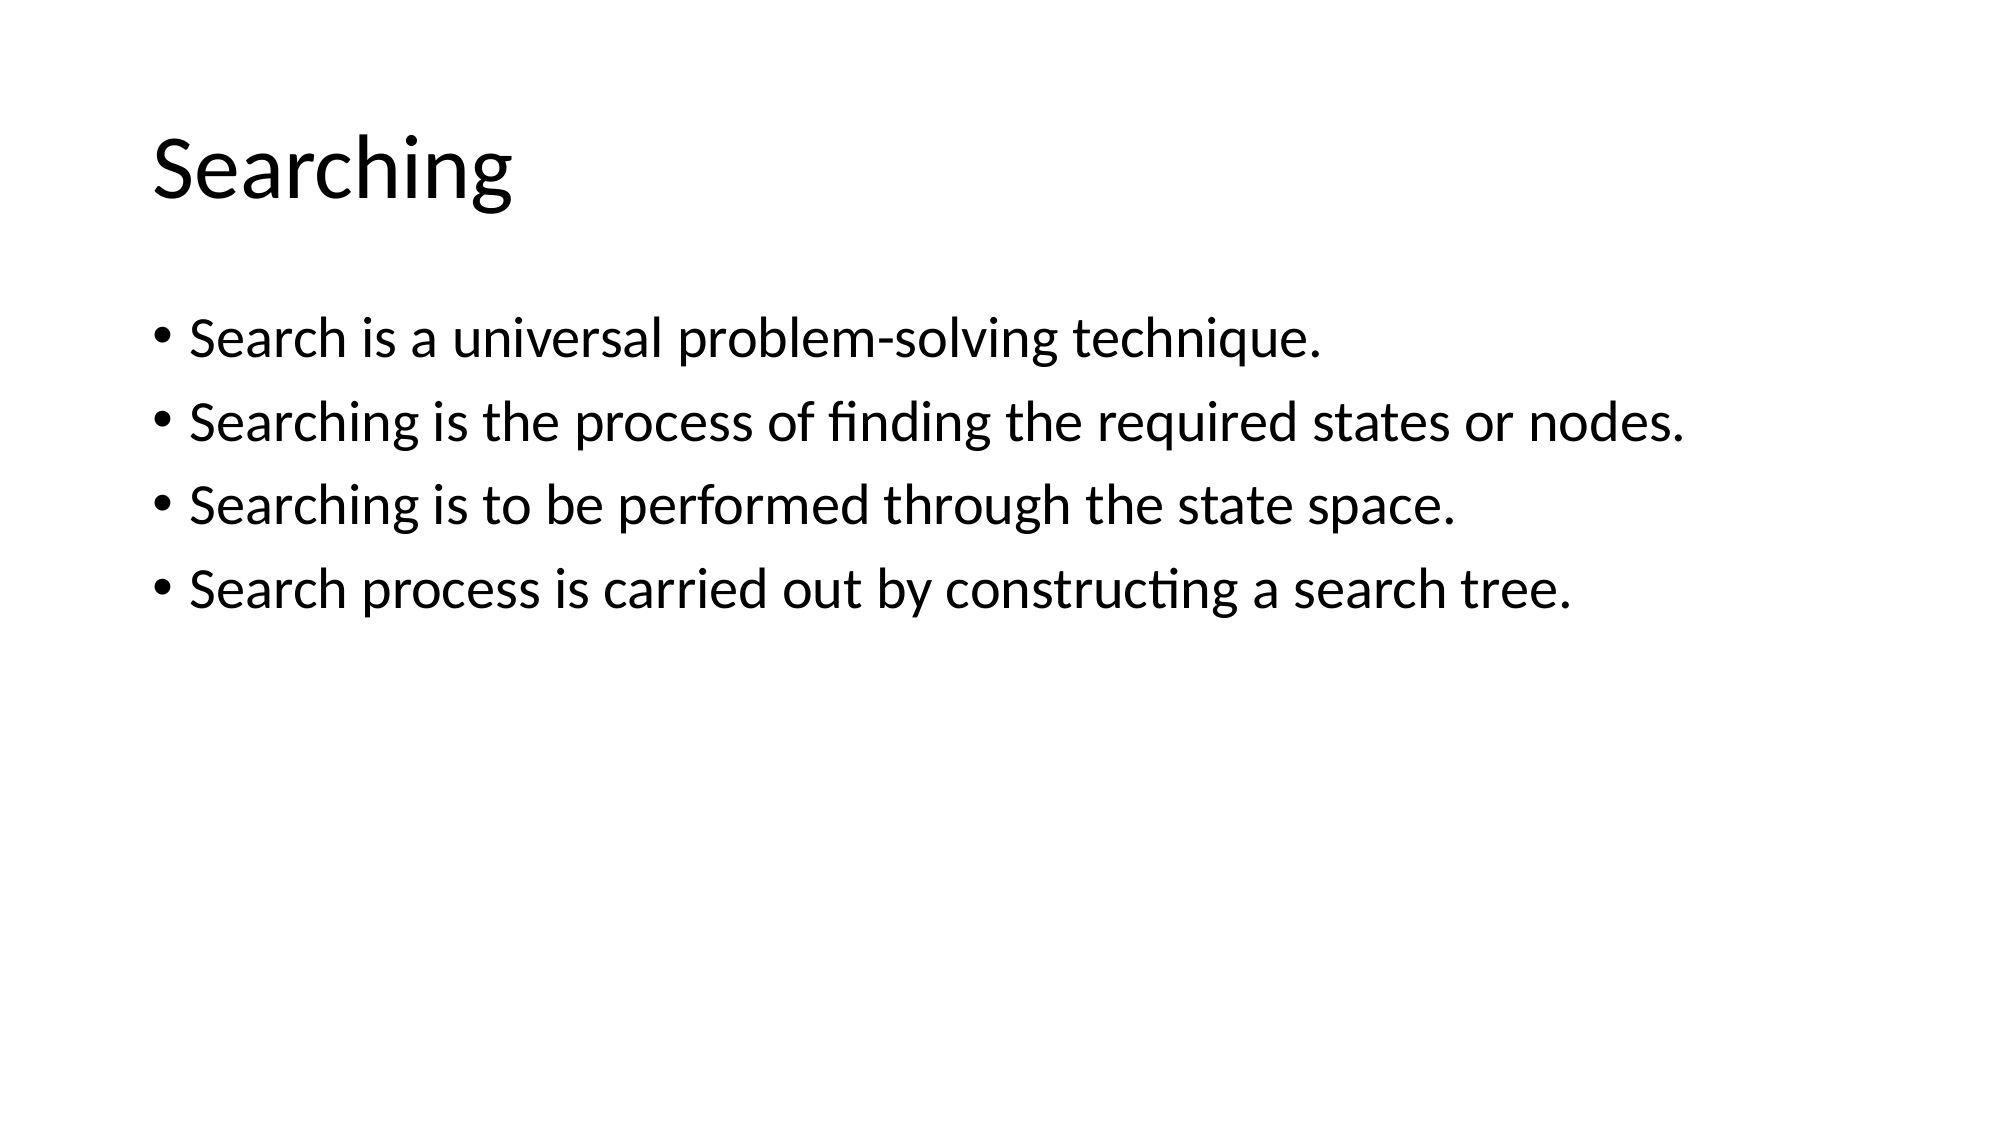

# Searching
Search is a universal problem-solving technique.
Searching is the process of finding the required states or nodes.
Searching is to be performed through the state space.
Search process is carried out by constructing a search tree.